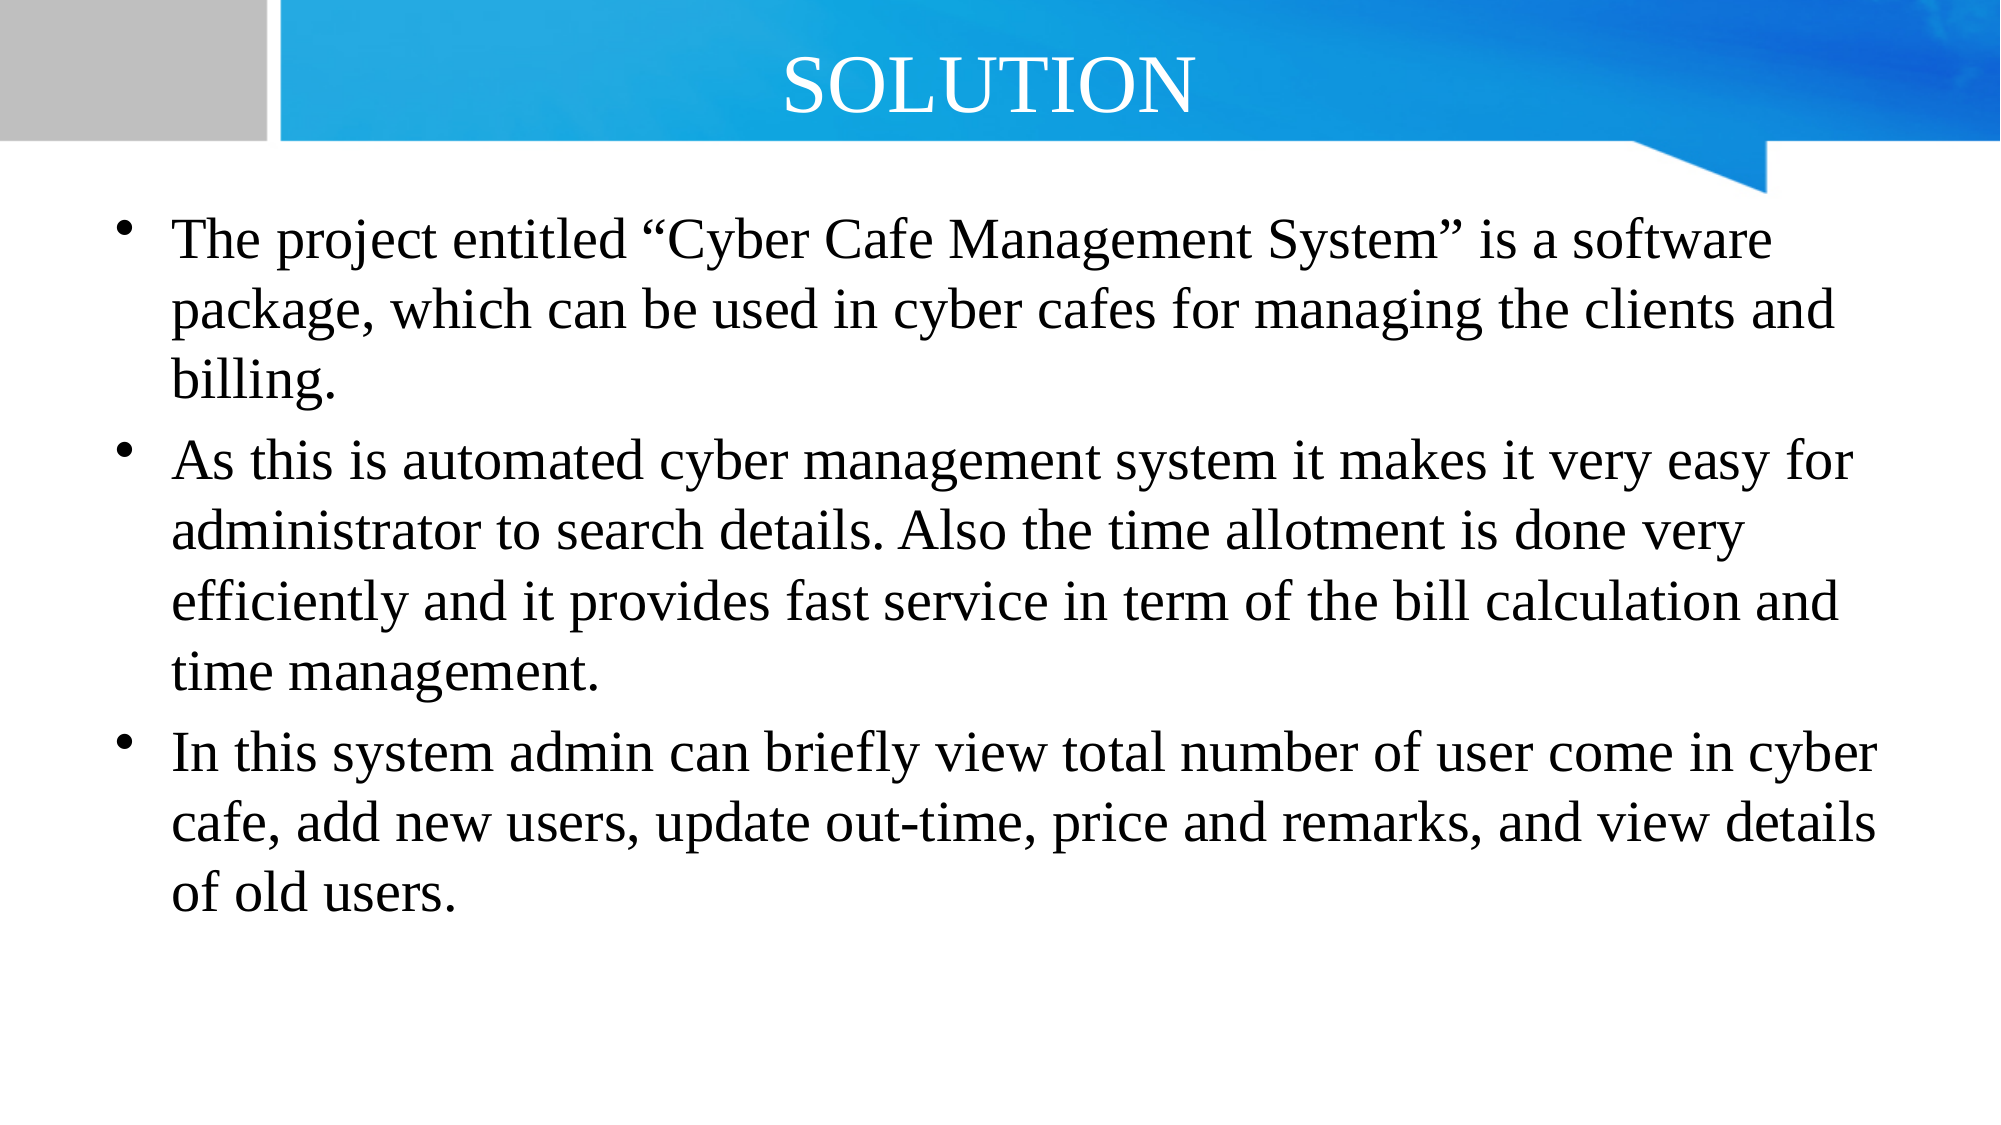

# SOLUTION
The project entitled “Cyber Cafe Management System” is a software package, which can be used in cyber cafes for managing the clients and billing.
As this is automated cyber management system it makes it very easy for administrator to search details. Also the time allotment is done very efficiently and it provides fast service in term of the bill calculation and time management.
In this system admin can briefly view total number of user come in cyber cafe, add new users, update out-time, price and remarks, and view details of old users.